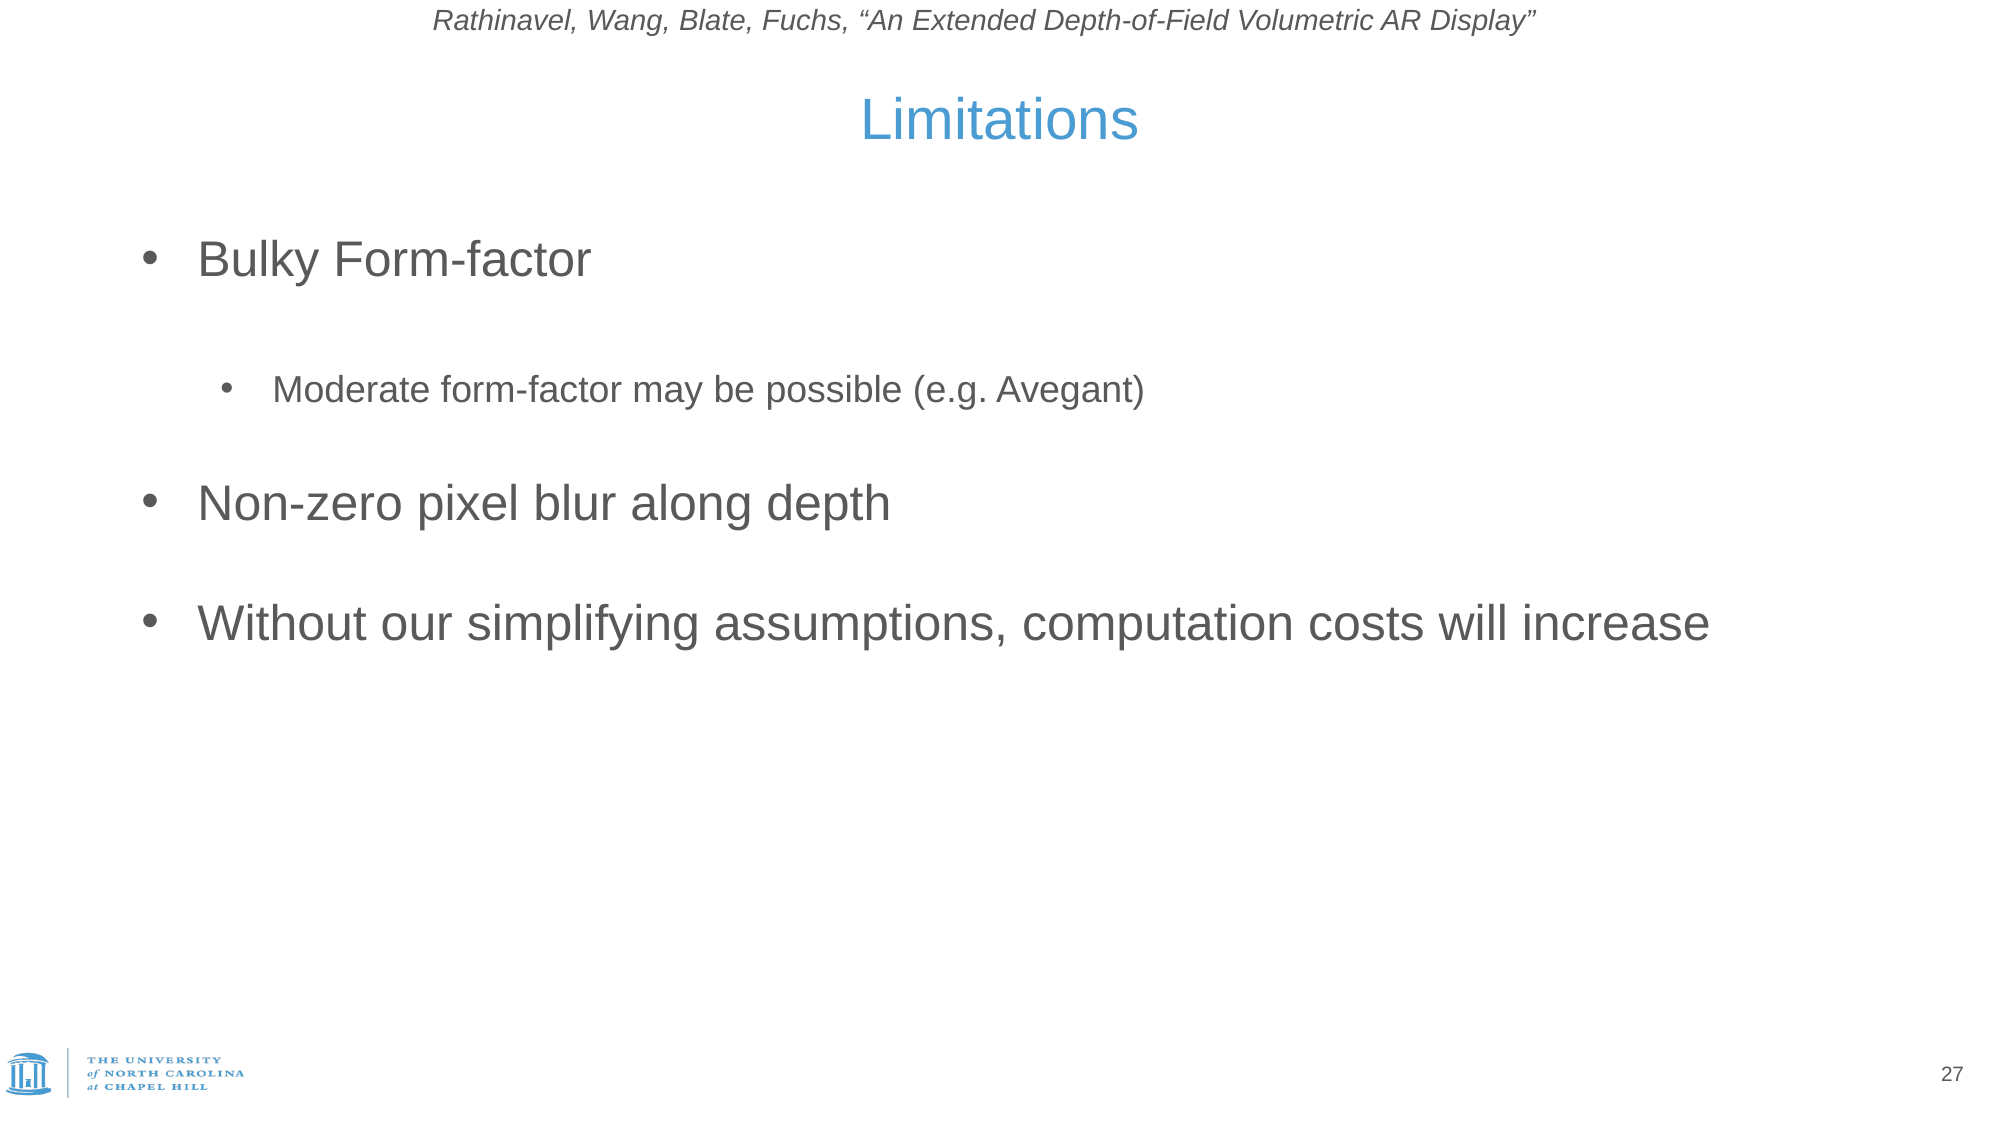

# Limitations
Bulky Form-factor
Moderate form-factor may be possible (e.g. Avegant)
Non-zero pixel blur along depth
Without our simplifying assumptions, computation costs will increase

27